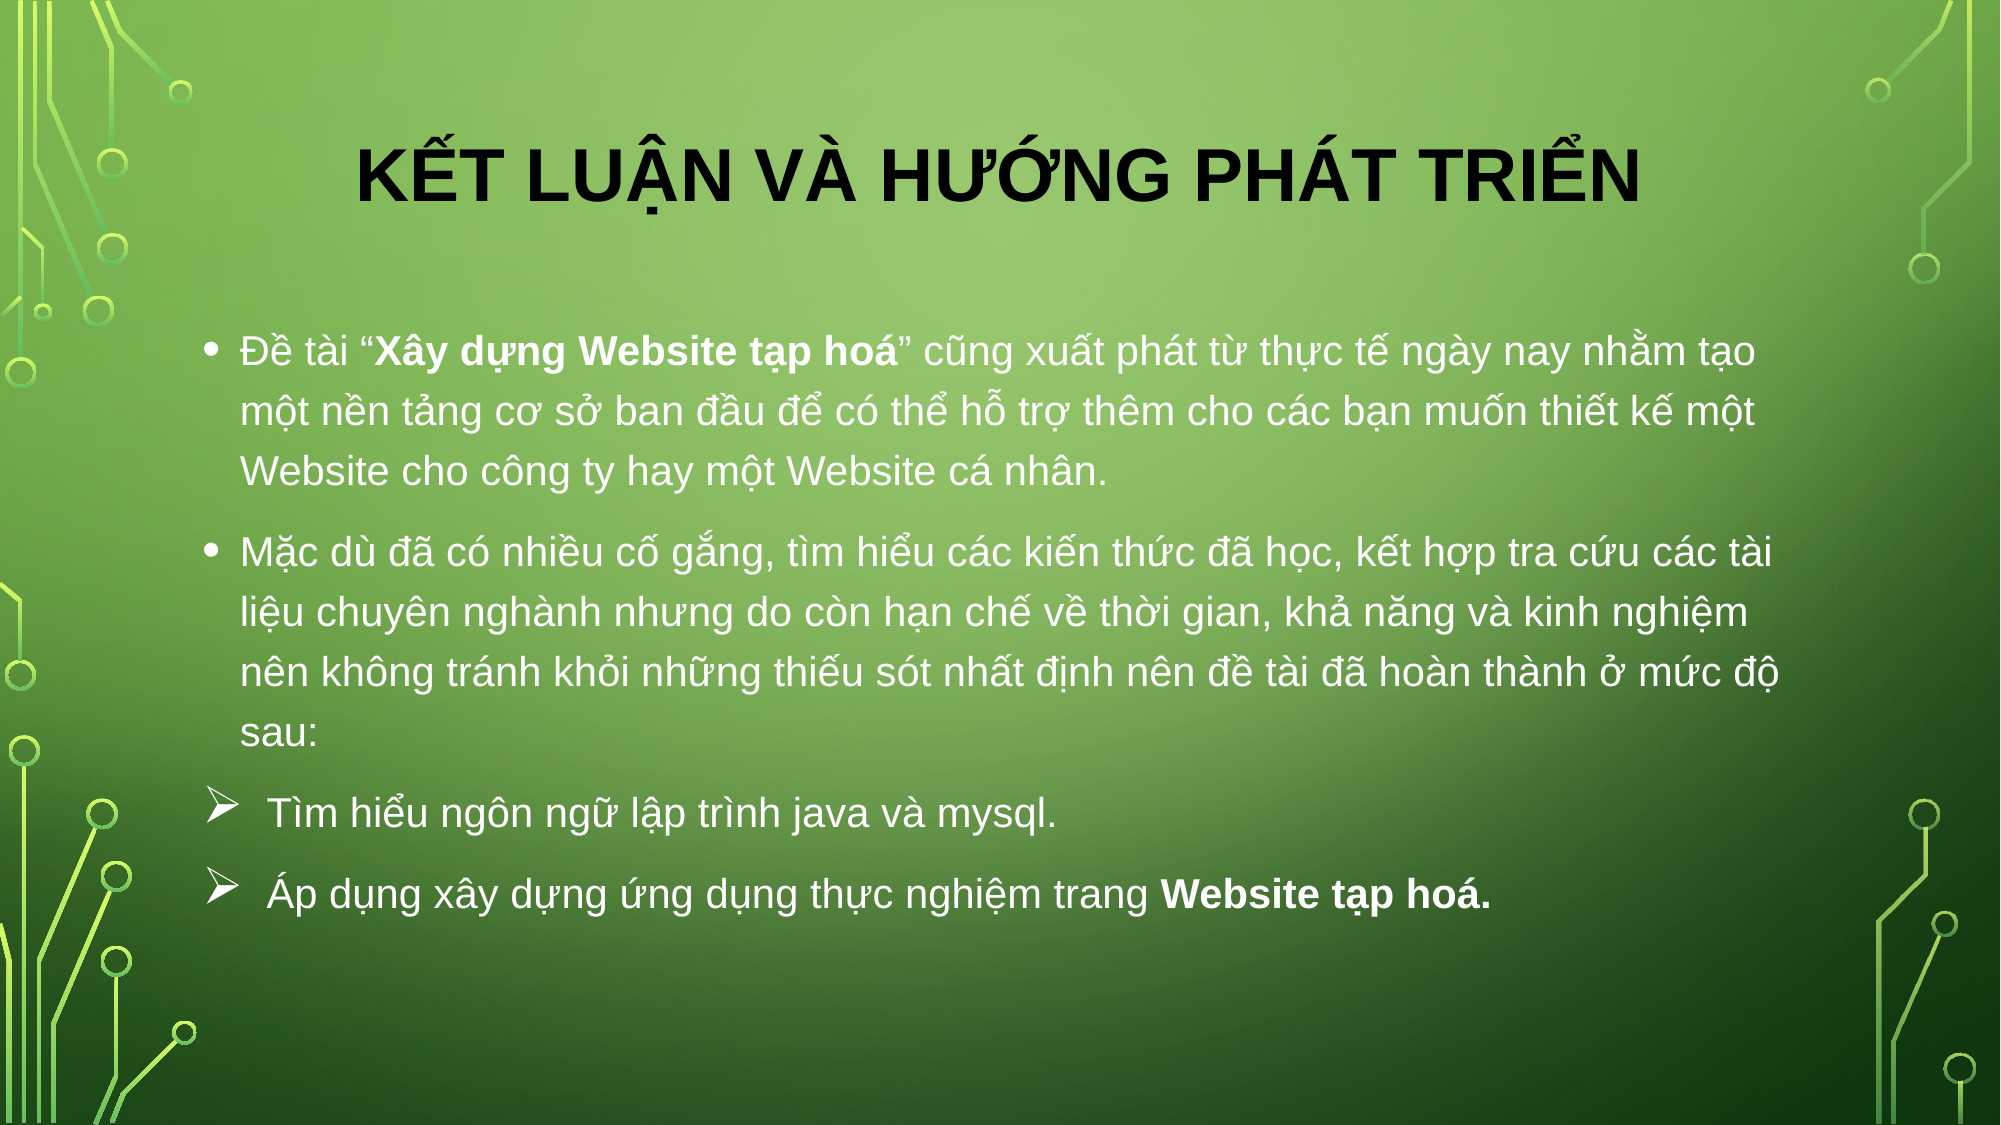

# KẾT LUẬN VÀ HƯỚNG PHÁT TRIỂN
Đề tài “Xây dựng Website tạp hoá” cũng xuất phát từ thực tế ngày nay nhằm tạo một nền tảng cơ sở ban đầu để có thể hỗ trợ thêm cho các bạn muốn thiết kế một Website cho công ty hay một Website cá nhân.
Mặc dù đã có nhiều cố gắng, tìm hiểu các kiến thức đã học, kết hợp tra cứu các tài liệu chuyên nghành nhưng do còn hạn chế về thời gian, khả năng và kinh nghiệm nên không tránh khỏi những thiếu sót nhất định nên đề tài đã hoàn thành ở mức độ sau:
  Tìm hiểu ngôn ngữ lập trình java và mysql.
  Áp dụng xây dựng ứng dụng thực nghiệm trang Website tạp hoá.